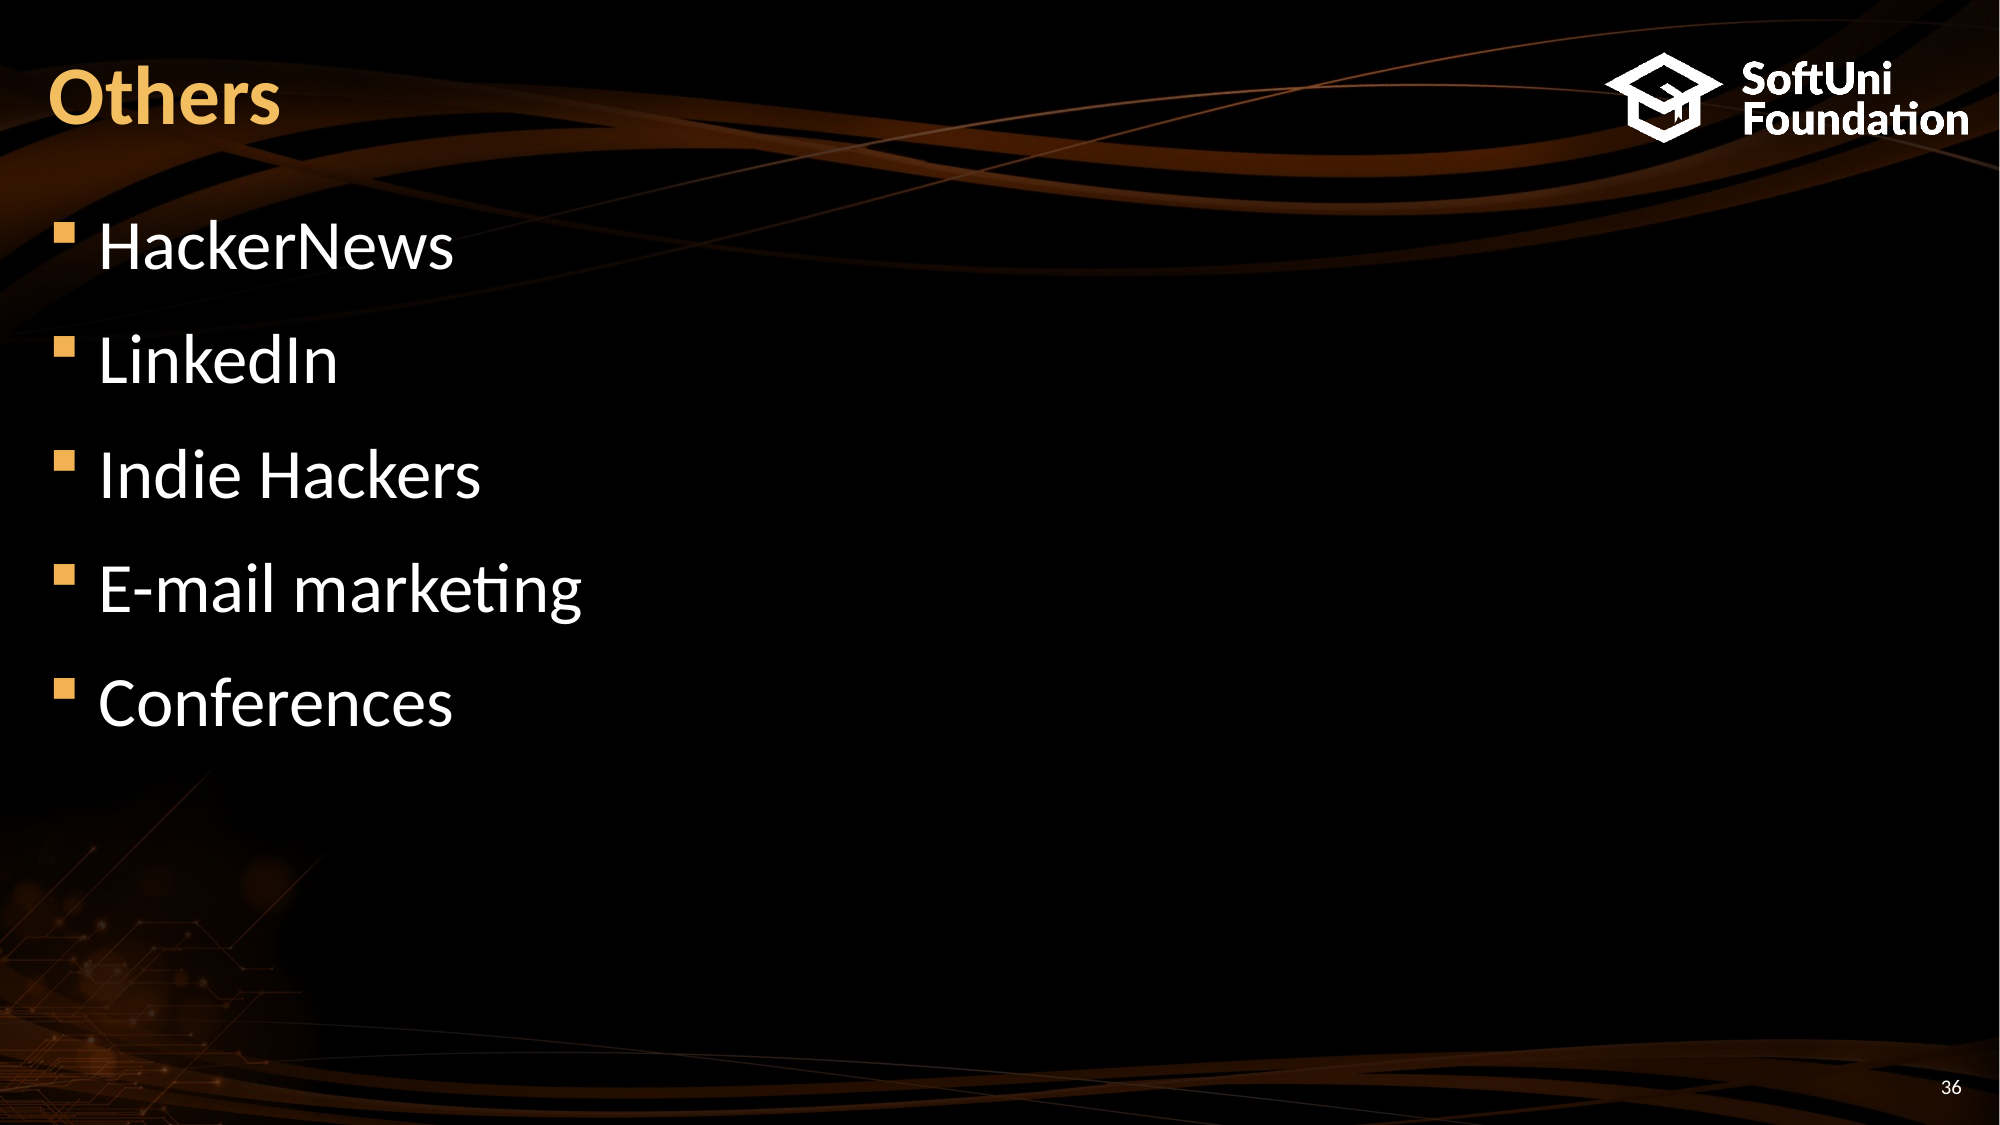

# Others
HackerNews
LinkedIn
Indie Hackers
E-mail marketing
Conferences

36